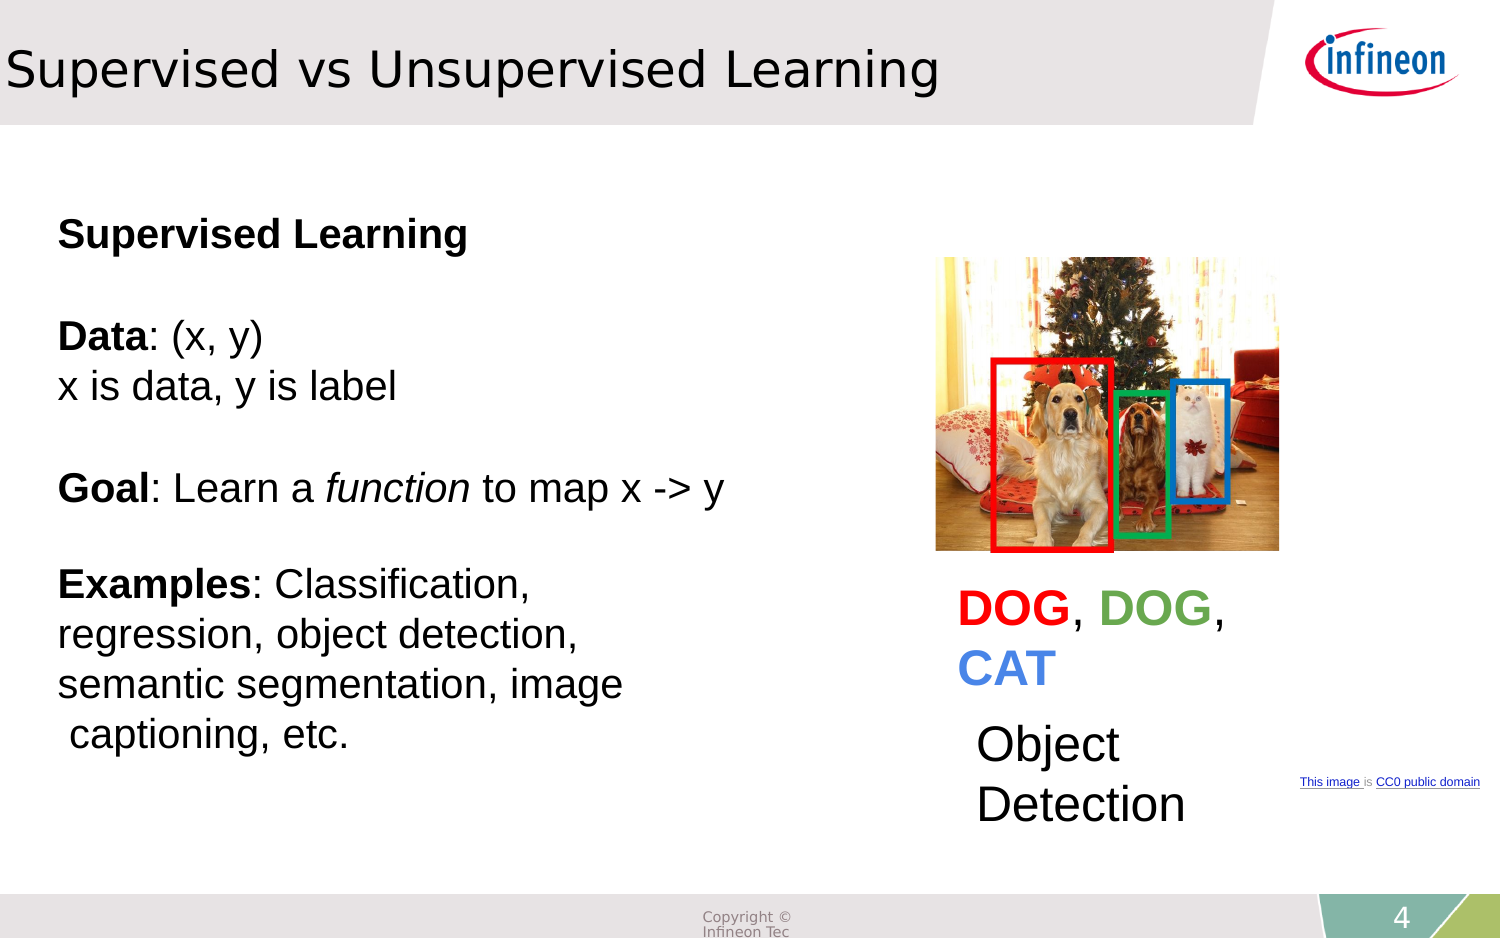

Supervised vs Unsupervised Learning
Supervised Learning

Data: (x, y)
x is data, y is label

Goal: Learn a function to map x -> y

Examples: Classification,  regression, object detection,  semantic segmentation, image  captioning, etc.
DOG, DOG, CAT
Object Detection
This image is CC0 public domain
Lecture 13 -
4
Copyright © Infineon Technologies AG 2018. All rights reserved.
4